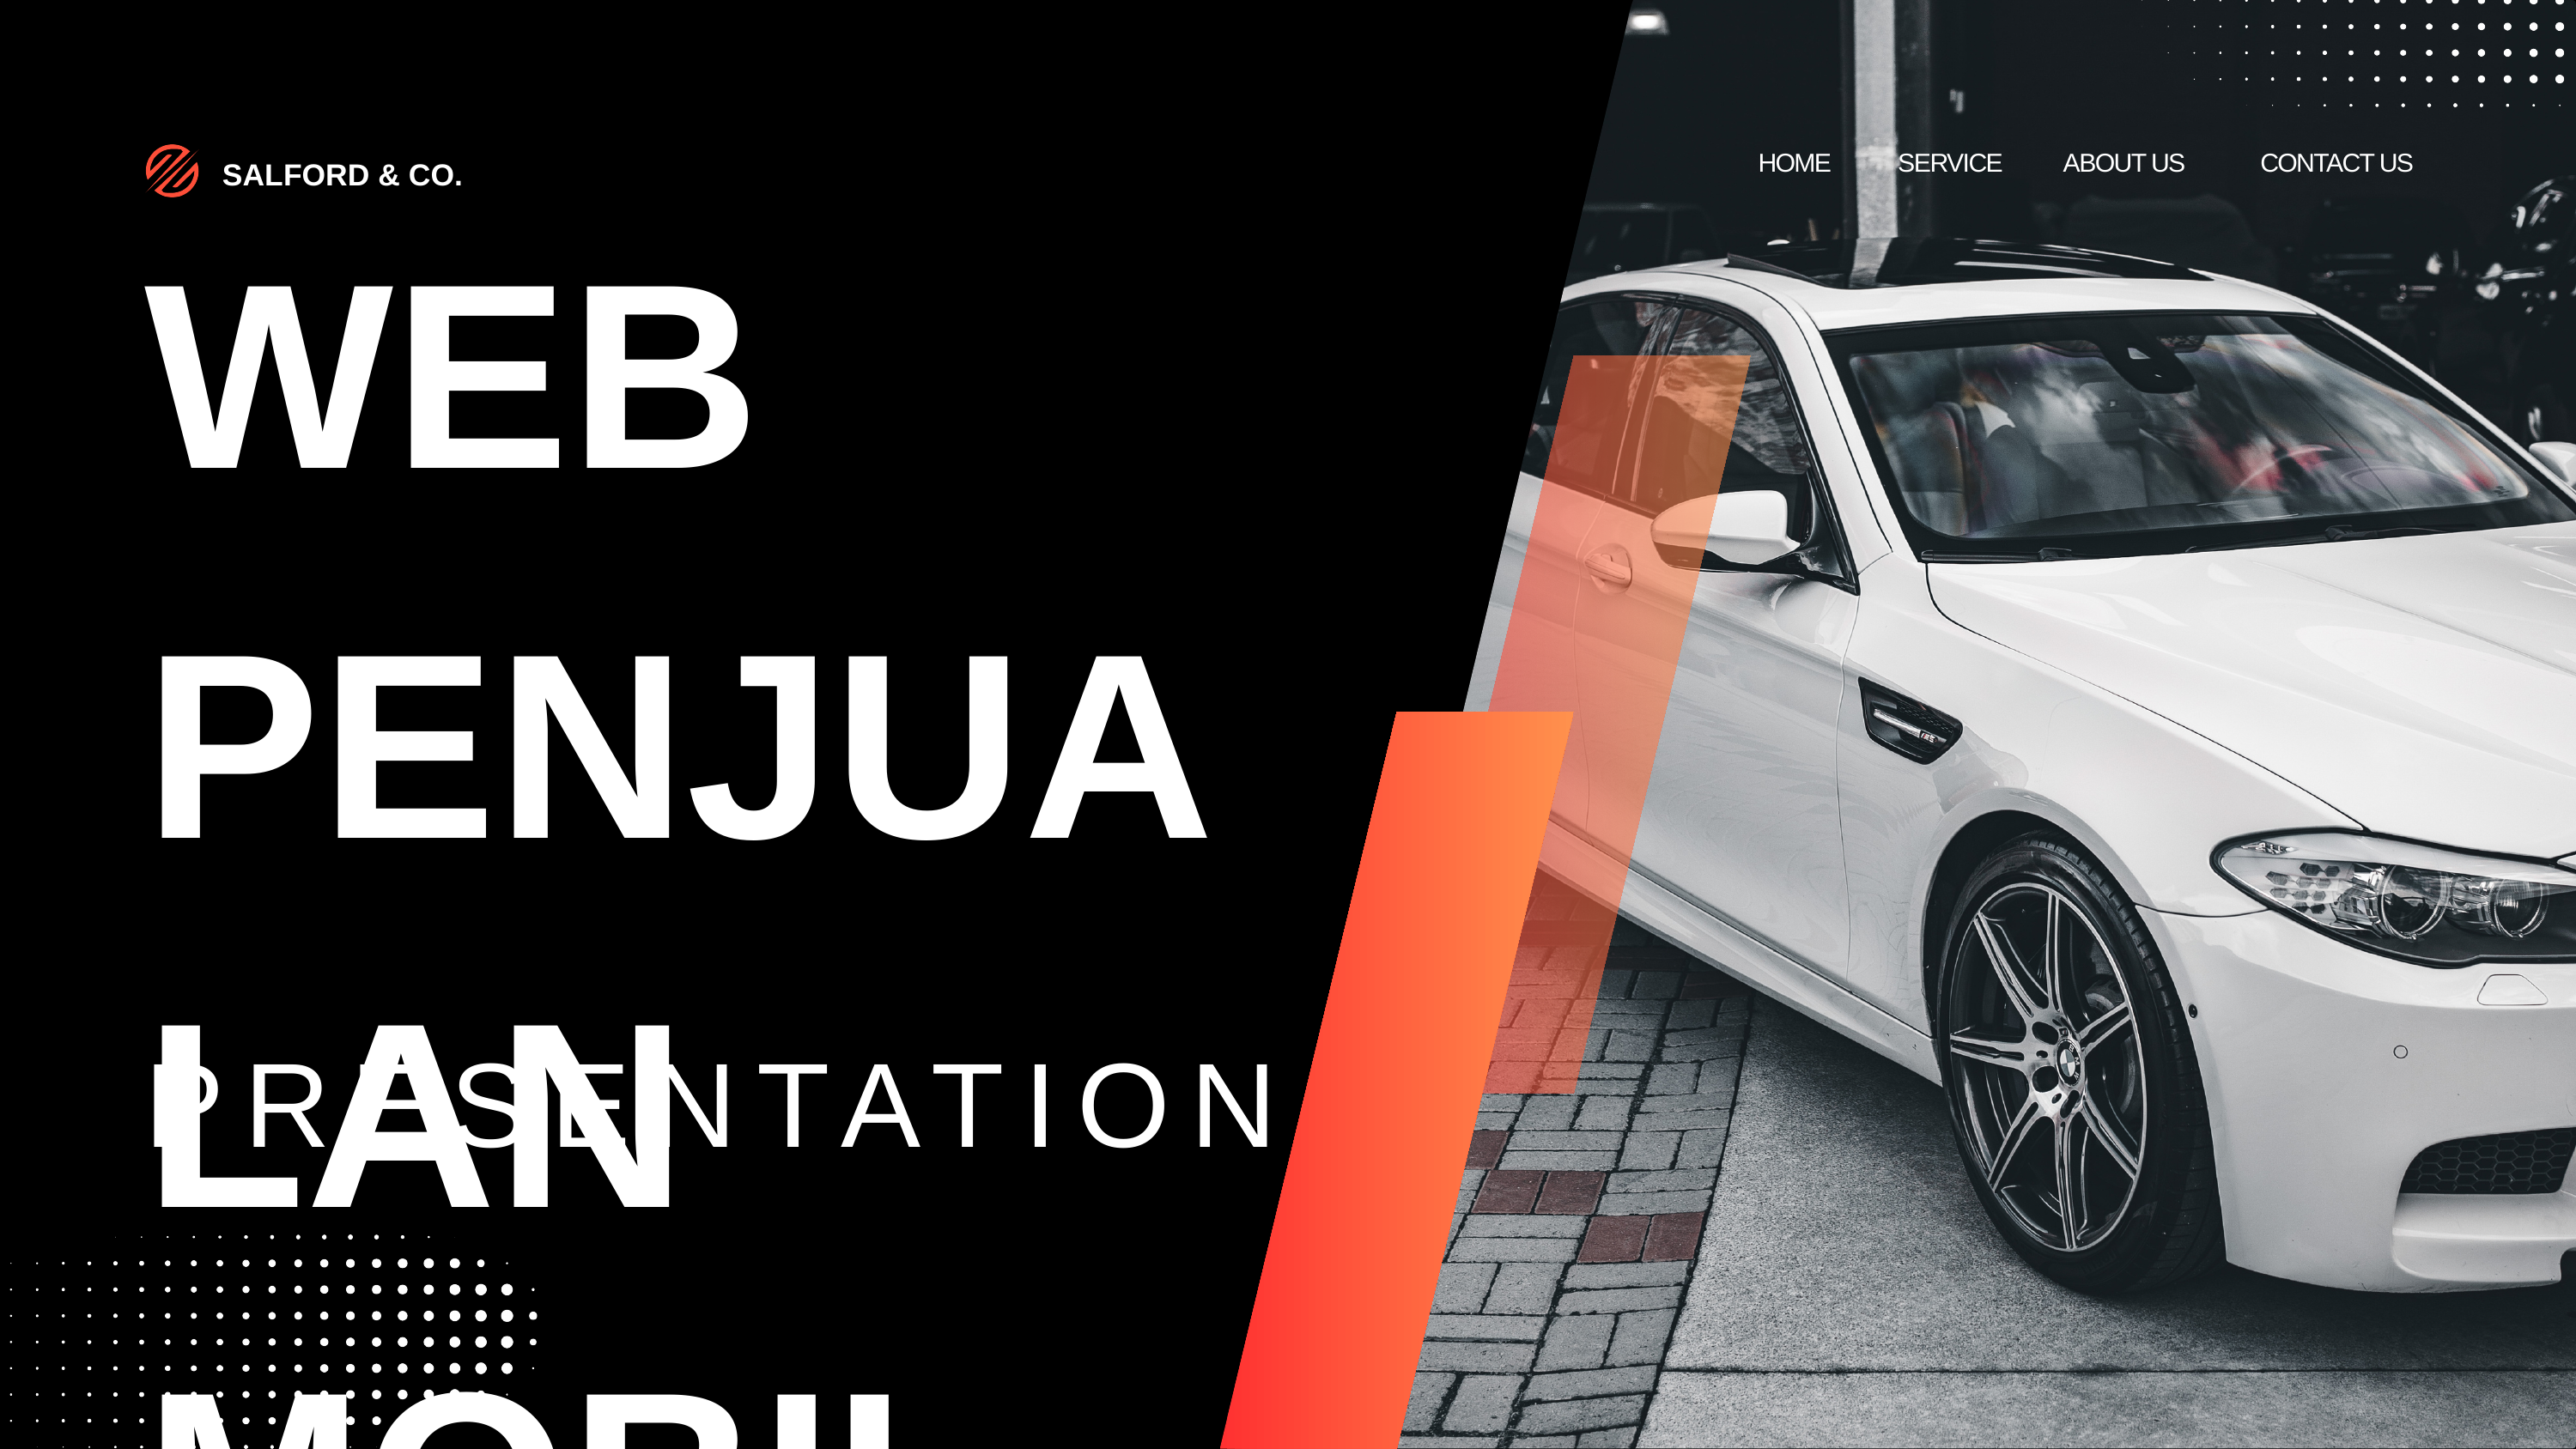

HOME
SERVICE
ABOUT US
CONTACT US

SALFORD & CO.
WEB PENJUALAN MOBIL

PRESENTATION